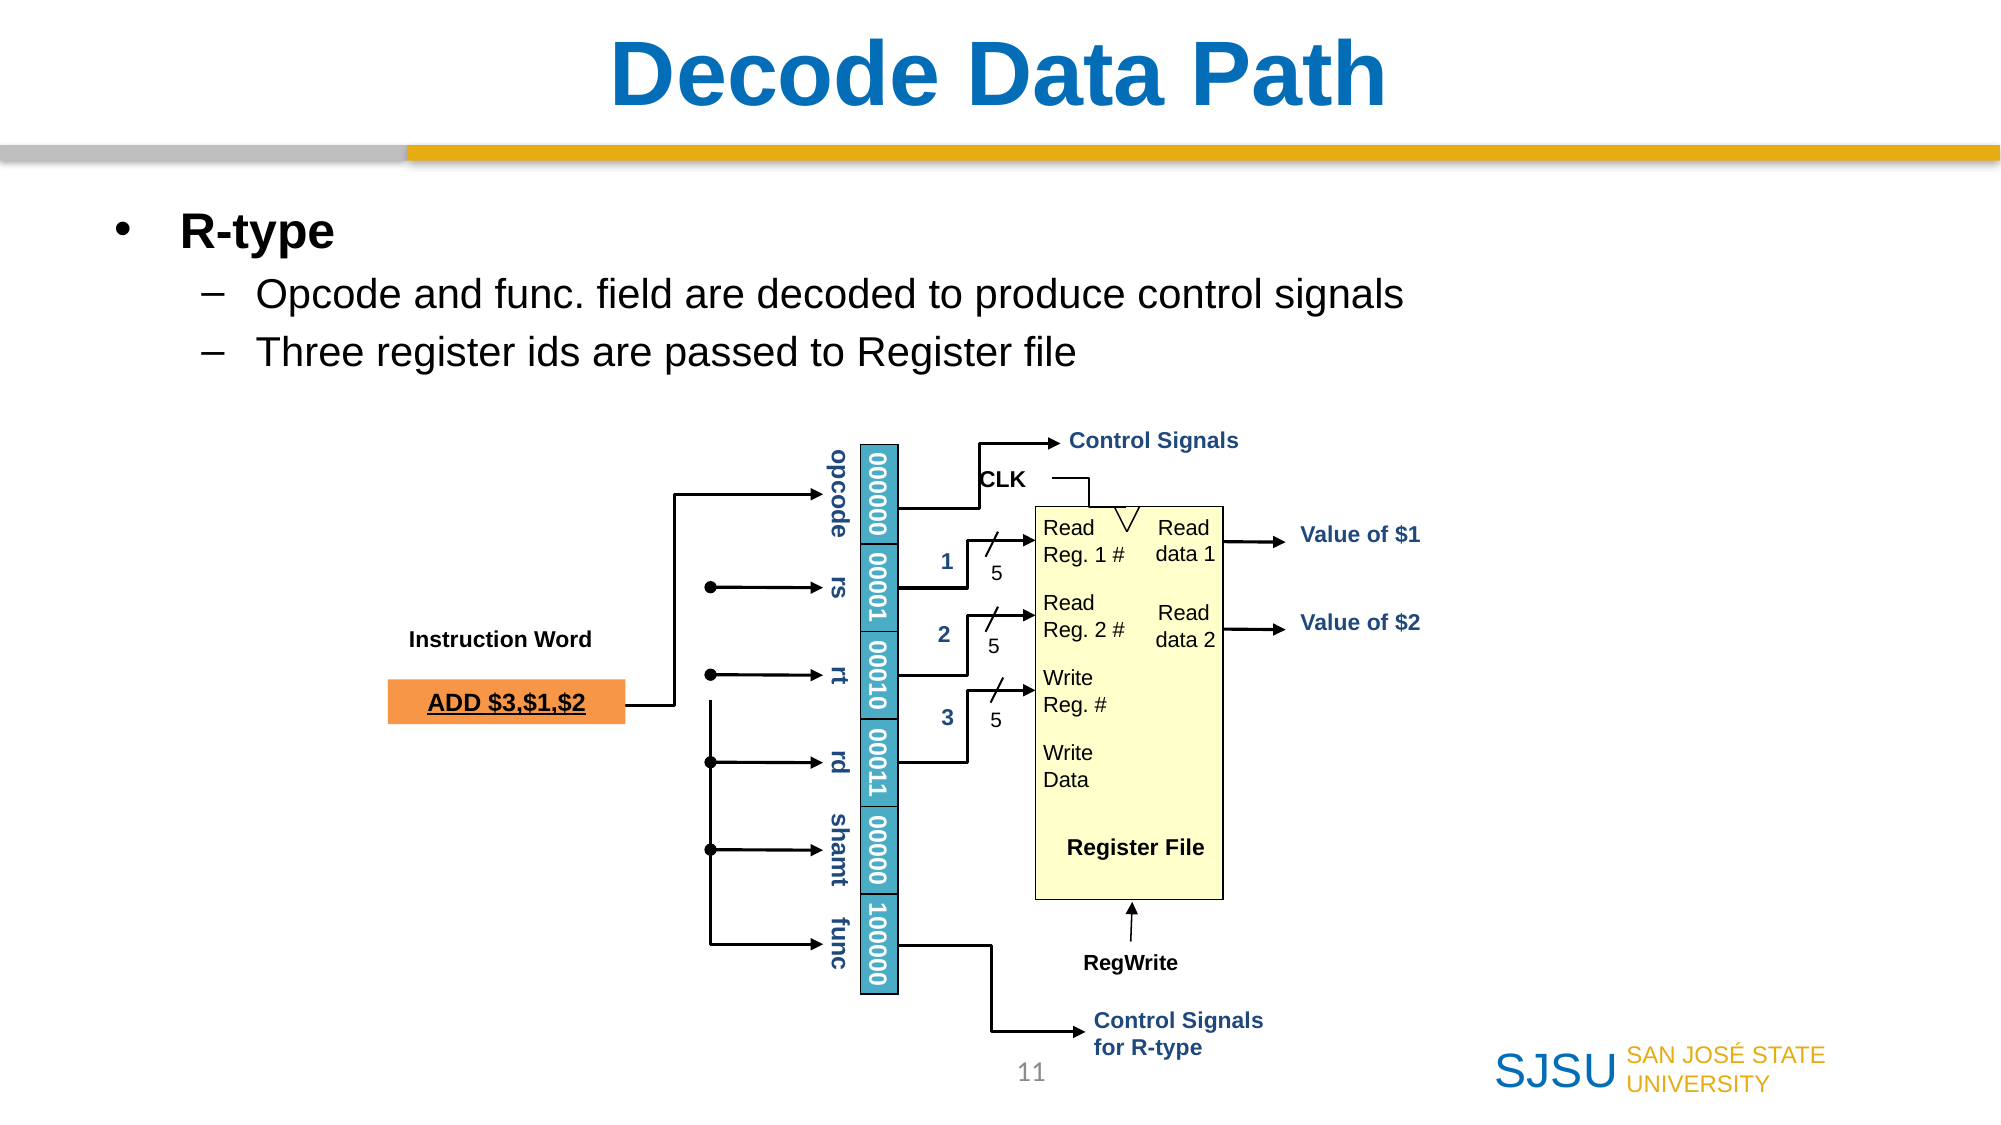

# Decode Data Path
R-type
Opcode and func. field are decoded to produce control signals
Three register ids are passed to Register file
Control Signals
CLK

opcode
000000
Read
data 1

Read
Reg. 1 #
Value of $1
Value of $2
1
5
rs
00001
Read
Reg. 2 #
Read
data 2
2
5
Instruction Word
rt
00010
Write
Reg. #

ADD $3,$1,$2
3
5
Write
Data
rd
00011
Register File
shamt
00000
RegWrite
func
100000
Control Signals for R-type
11